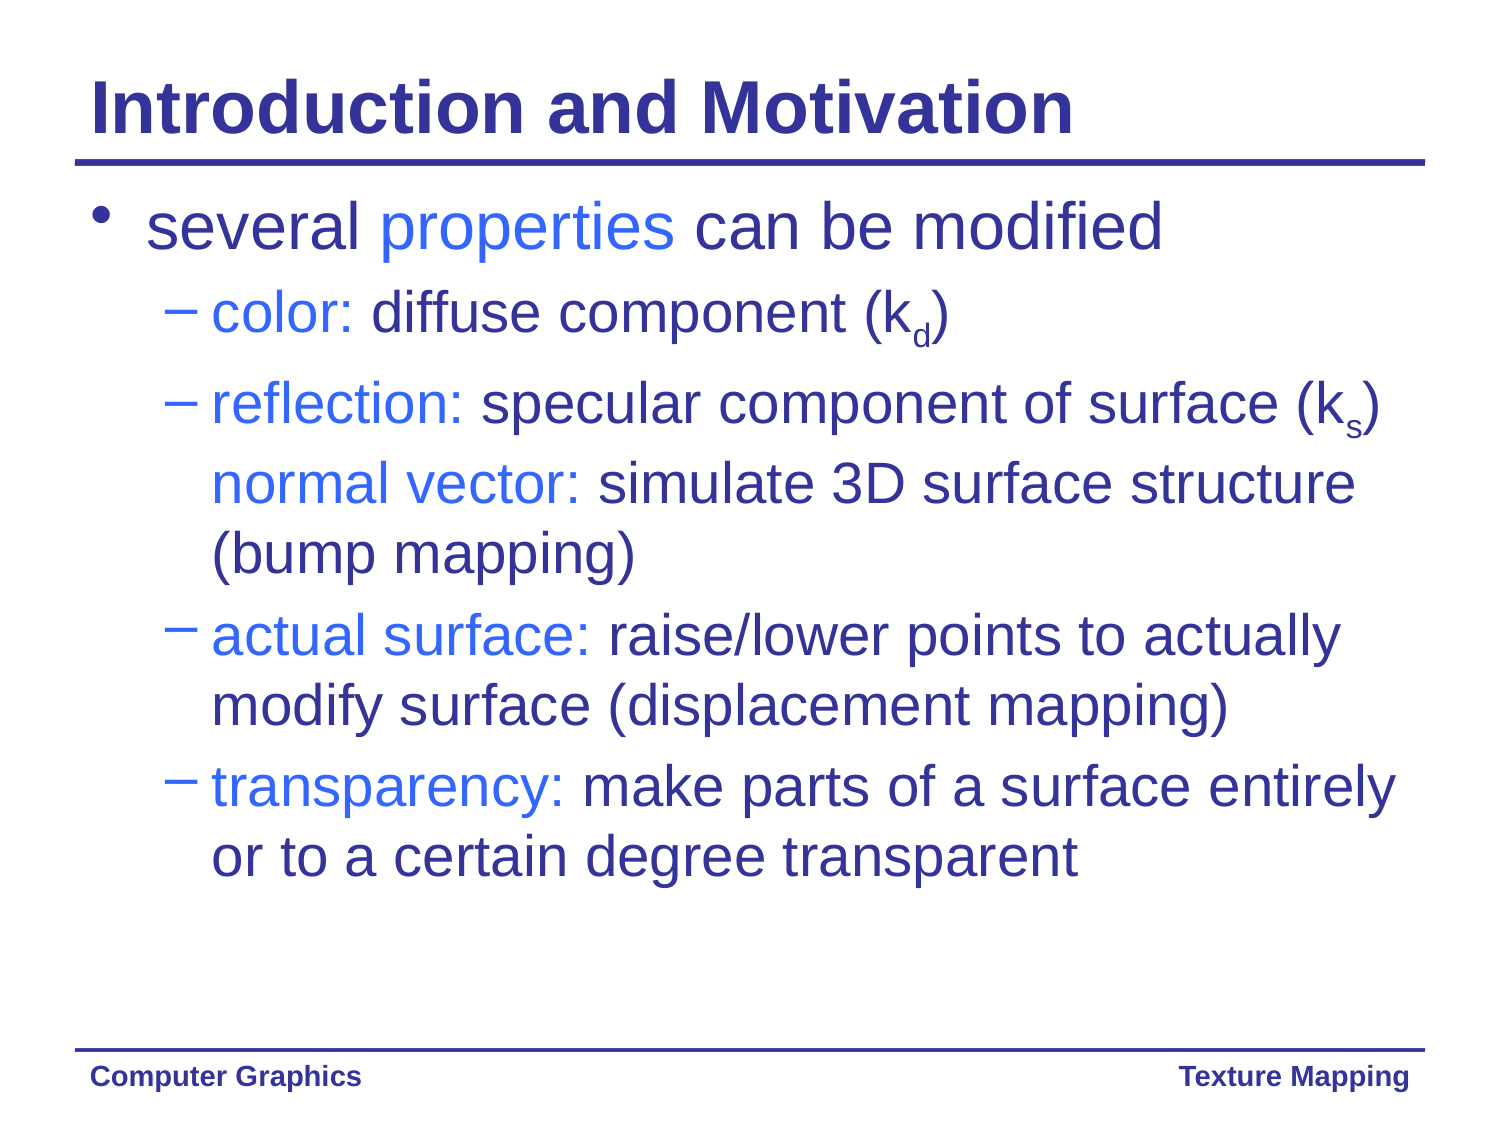

# Introduction and Motivation
several properties can be modified
color: diffuse component (kd)
reflection: specular component of surface (ks) normal vector: simulate 3D surface structure (bump mapping)
actual surface: raise/lower points to actually modify surface (displacement mapping)
transparency: make parts of a surface entirely or to a certain degree transparent